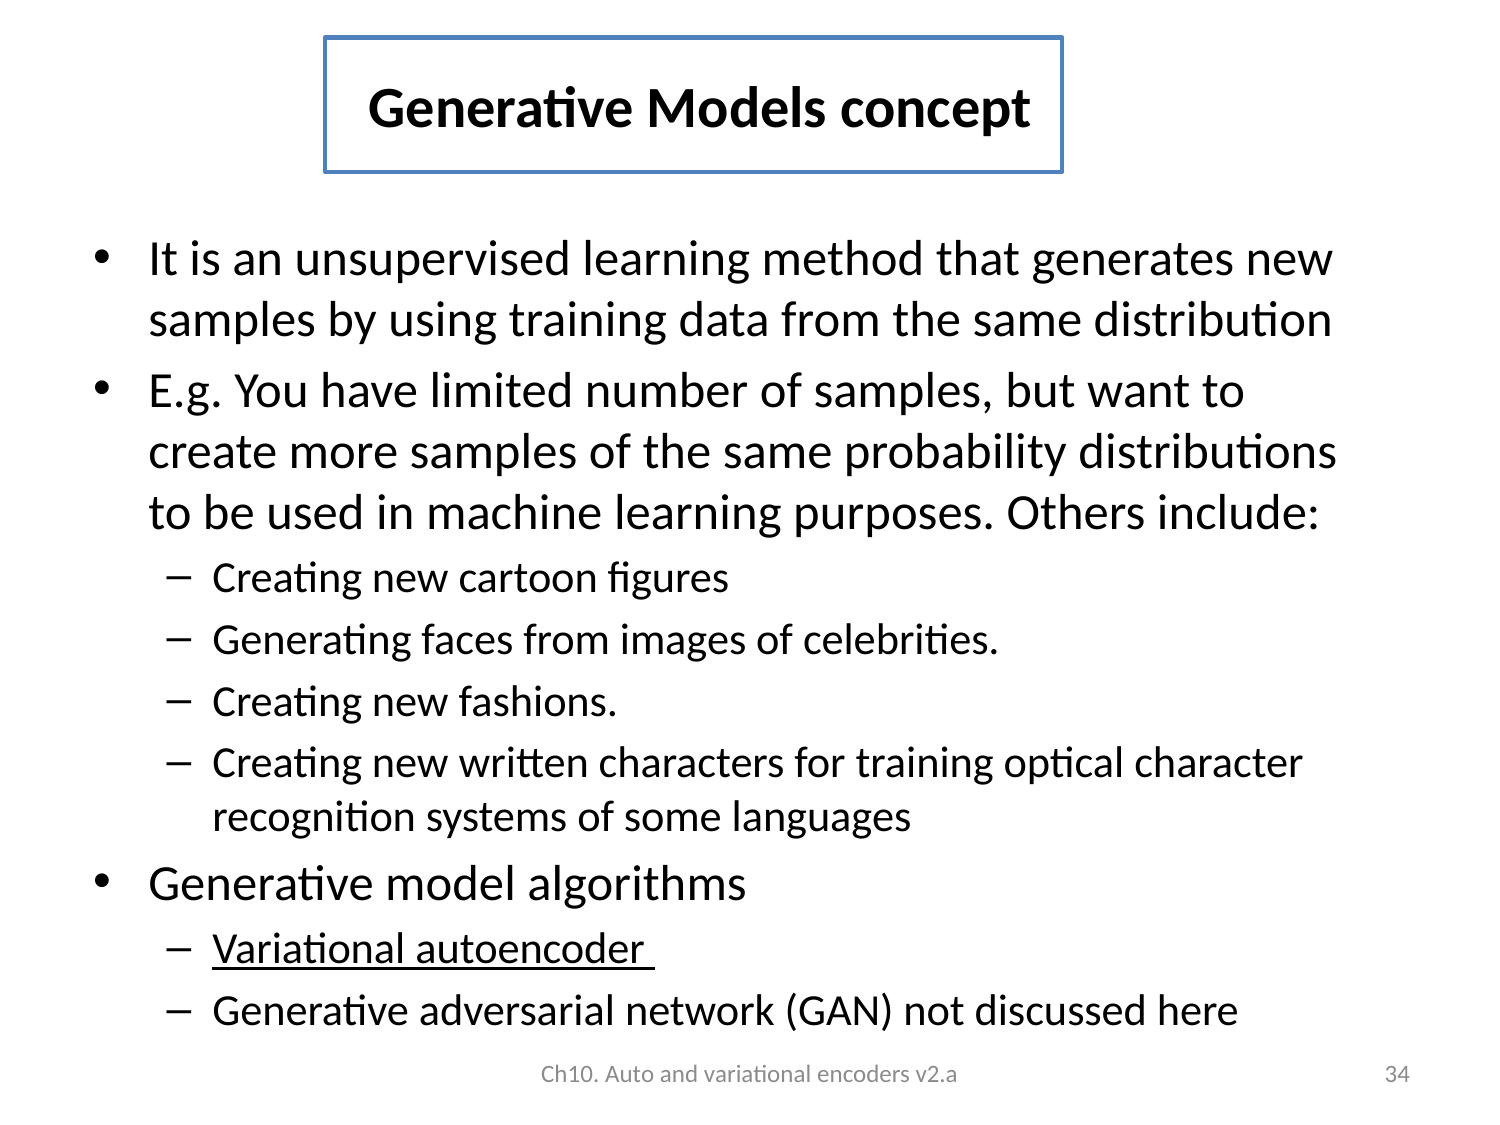

# Generative Models concept
It is an unsupervised learning method that generates new samples by using training data from the same distribution
E.g. You have limited number of samples, but want to create more samples of the same probability distributions to be used in machine learning purposes. Others include:
Creating new cartoon figures
Generating faces from images of celebrities.
Creating new fashions.
Creating new written characters for training optical character recognition systems of some languages
Generative model algorithms
Variational autoencoder
Generative adversarial network (GAN) not discussed here

Ch10. Auto and variational encoders v2.a
34